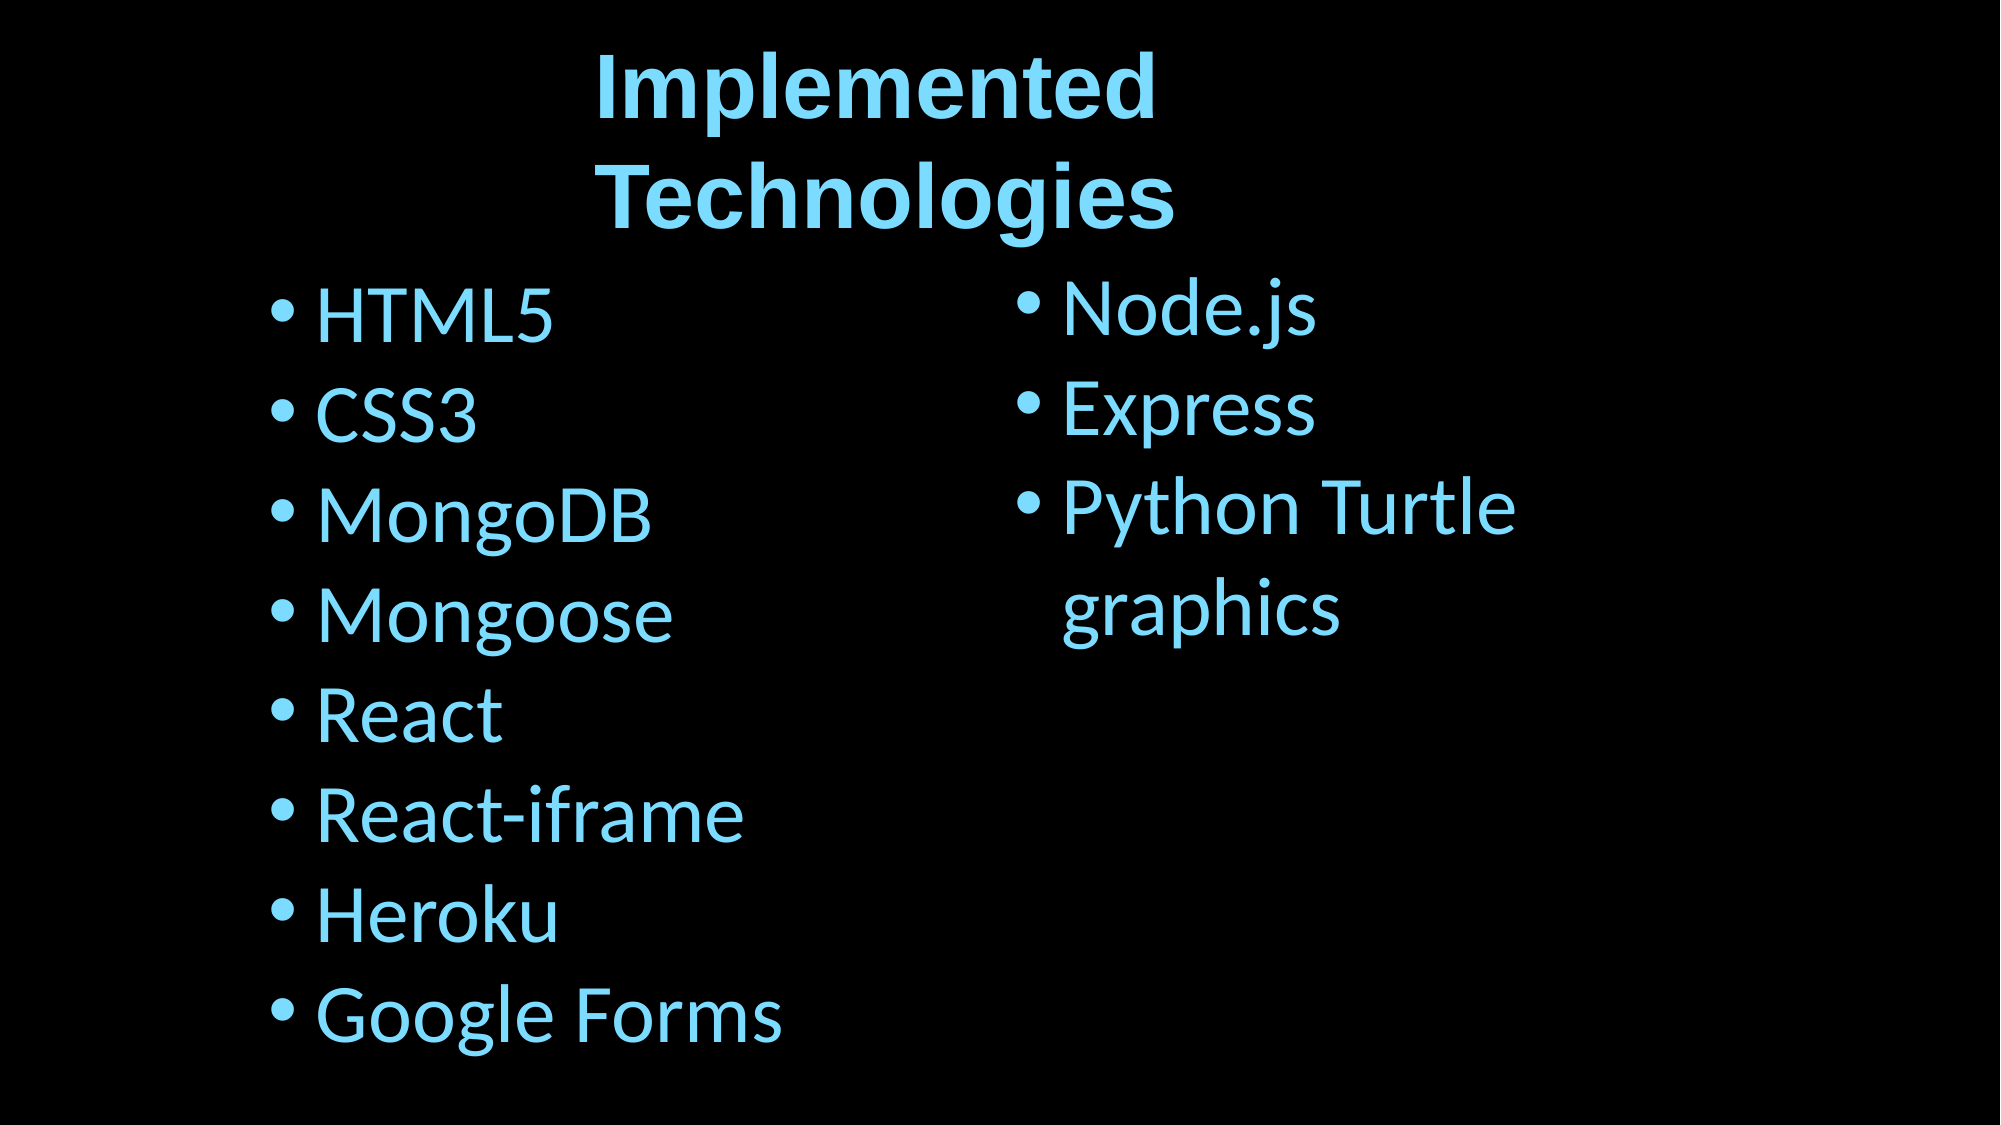

Implemented Technologies
Node.js
Express
Python Turtle graphics

HTML5
CSS3
MongoDB
Mongoose
React
React-iframe
Heroku
Google Forms